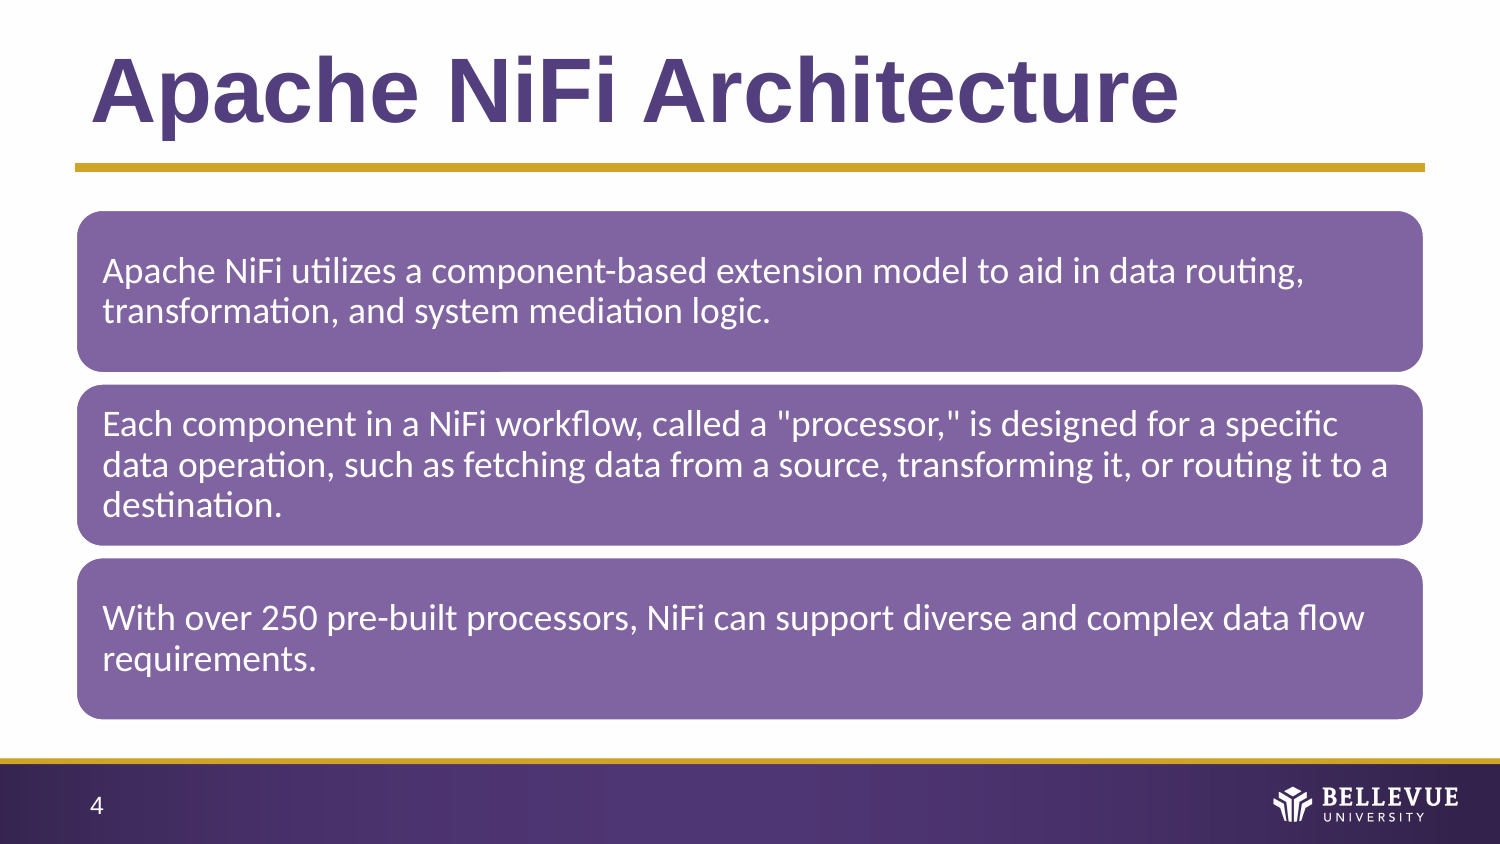

# Apache NiFi Architecture
Apache NiFi utilizes a component-based extension model to aid in data routing, transformation, and system mediation logic.
Each component in a NiFi workflow, called a "processor," is designed for a specific data operation, such as fetching data from a source, transforming it, or routing it to a destination.
With over 250 pre-built processors, NiFi can support diverse and complex data flow requirements.